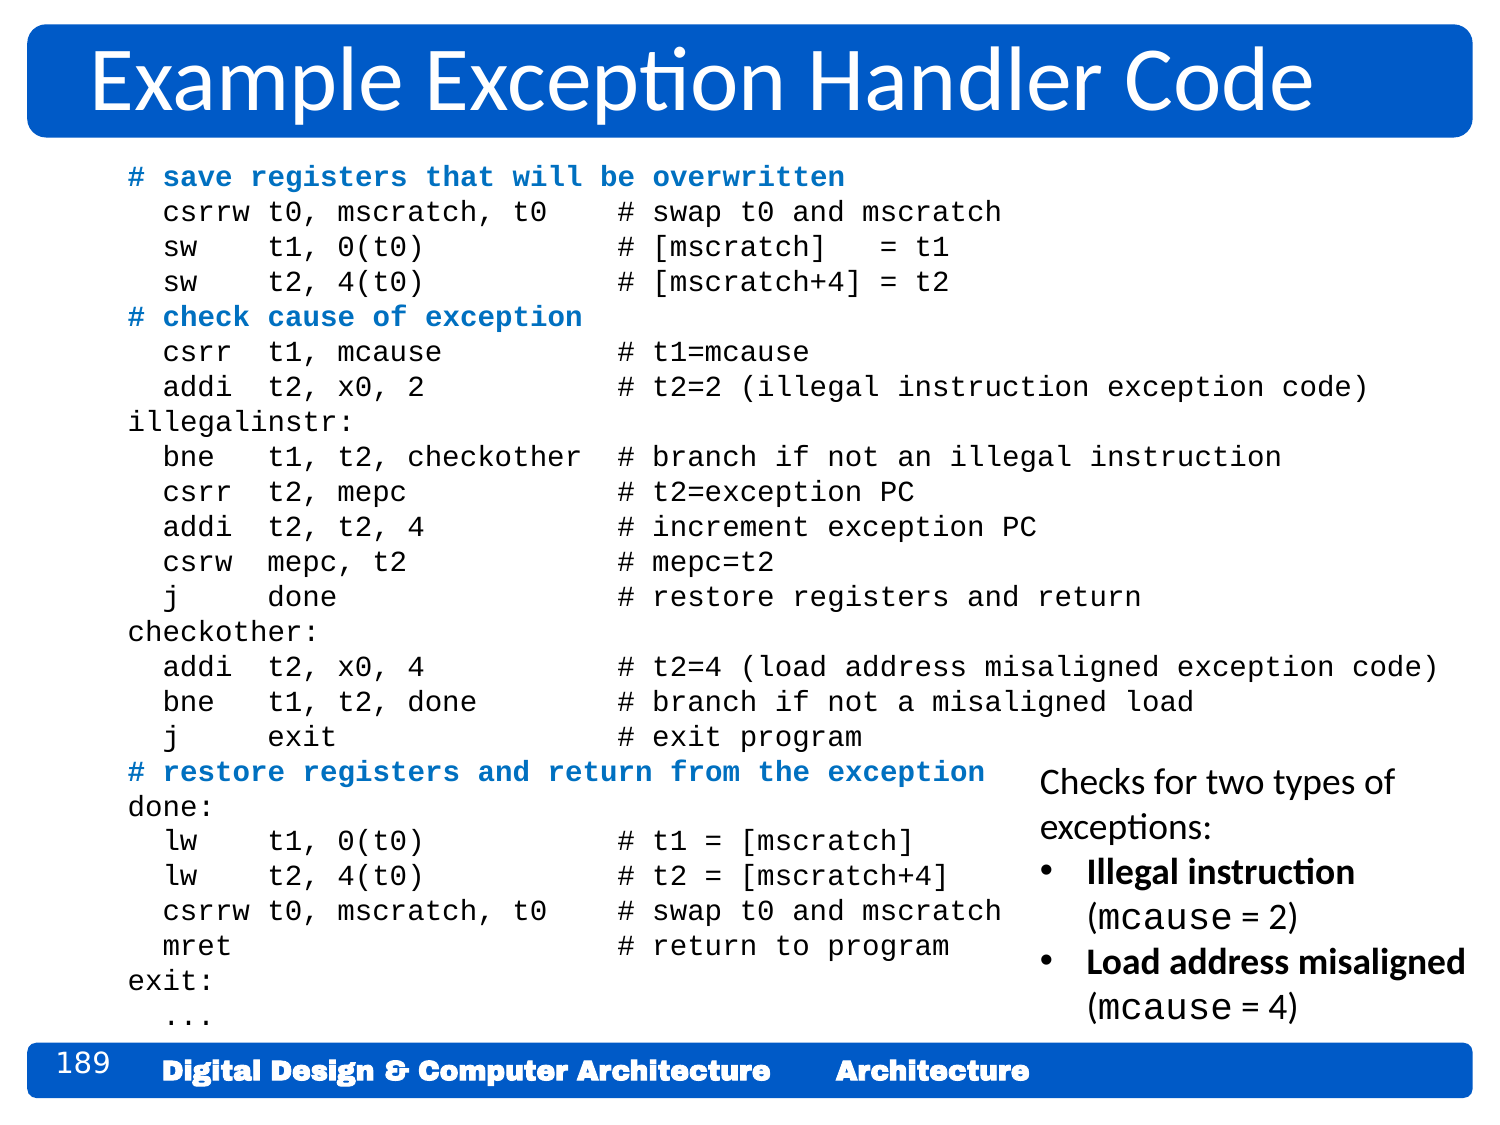

Example Exception Handler Code
# save registers that will be overwritten
  csrrw t0, mscratch, t0    # swap t0 and mscratch
  sw    t1, 0(t0)           # [mscratch]   = t1
  sw    t2, 4(t0)           # [mscratch+4] = t2
# check cause of exception
  csrr  t1, mcause          # t1=mcause
  addi  t2, x0, 2           # t2=2 (illegal instruction exception code)
illegalinstr:
  bne   t1, t2, checkother  # branch if not an illegal instruction
  csrr  t2, mepc            # t2=exception PC
  addi  t2, t2, 4           # increment exception PC
  csrw  mepc, t2            # mepc=t2
  j     done                # restore registers and return
checkother:
  addi  t2, x0, 4           # t2=4 (load address misaligned exception code)
  bne   t1, t2, done        # branch if not a misaligned load
  j     exit                # exit program
# restore registers and return from the exception
done:
  lw    t1, 0(t0)           # t1 = [mscratch]
  lw    t2, 4(t0)           # t2 = [mscratch+4]
  csrrw t0, mscratch, t0    # swap t0 and mscratch
  mret                      # return to program
exit:
  ...
Checks for two types of exceptions:
Illegal instruction (mcause = 2)
Load address misaligned (mcause = 4)
189